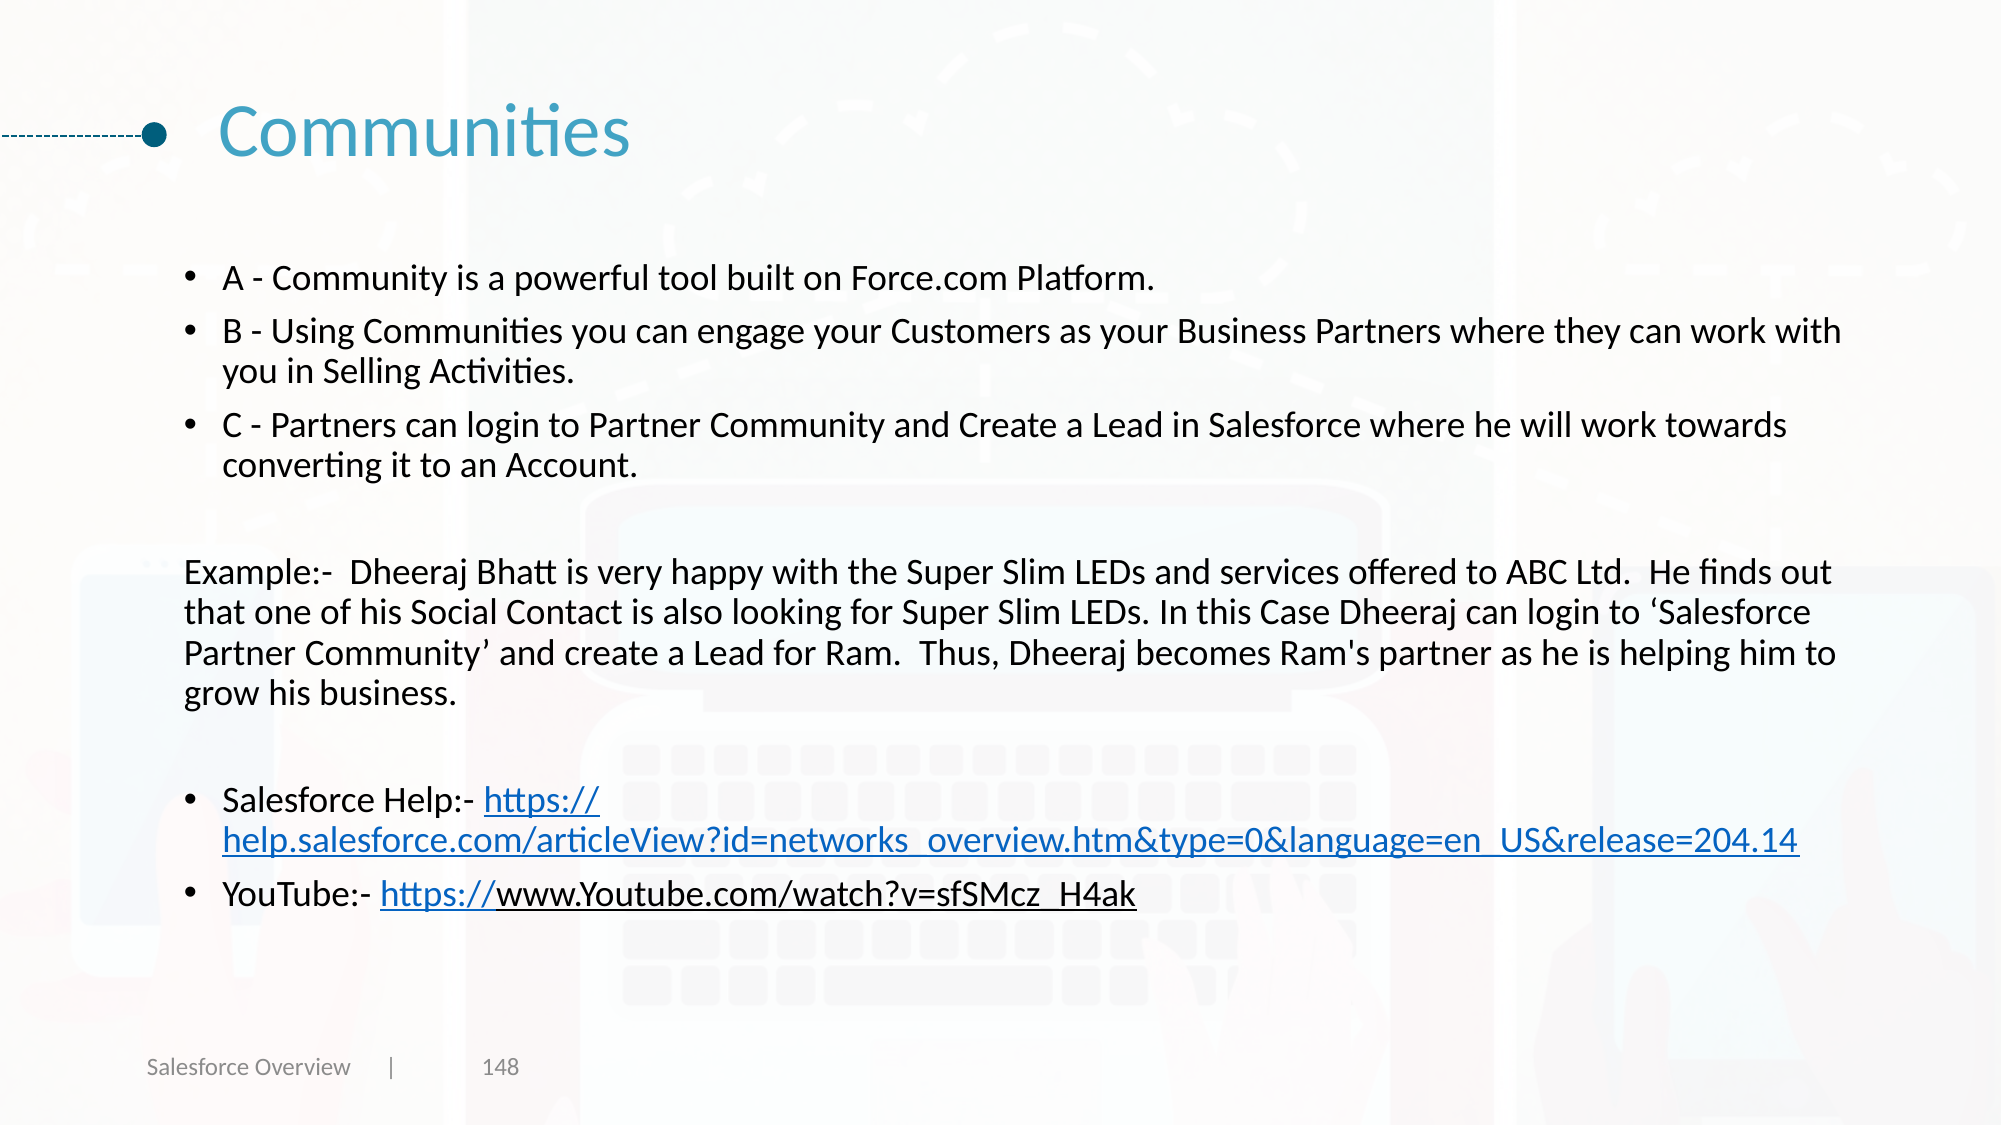

# Communities
A - Community is a powerful tool built on Force.com Platform.
B - Using Communities you can engage your Customers as your Business Partners where they can work with you in Selling Activities.
C - Partners can login to Partner Community and Create a Lead in Salesforce where he will work towards converting it to an Account.

Example:-  Dheeraj Bhatt is very happy with the Super Slim LEDs and services offered to ABC Ltd.  He finds out that one of his Social Contact is also looking for Super Slim LEDs. In this Case Dheeraj can login to ‘Salesforce Partner Community’ and create a Lead for Ram.  Thus, Dheeraj becomes Ram's partner as he is helping him to grow his business.

Salesforce Help:- https://help.salesforce.com/articleView?id=networks_overview.htm&type=0&language=en_US&release=204.14
YouTube:- https://www.Youtube.com/watch?v=sfSMcz_H4ak
Salesforce Overview      |
148